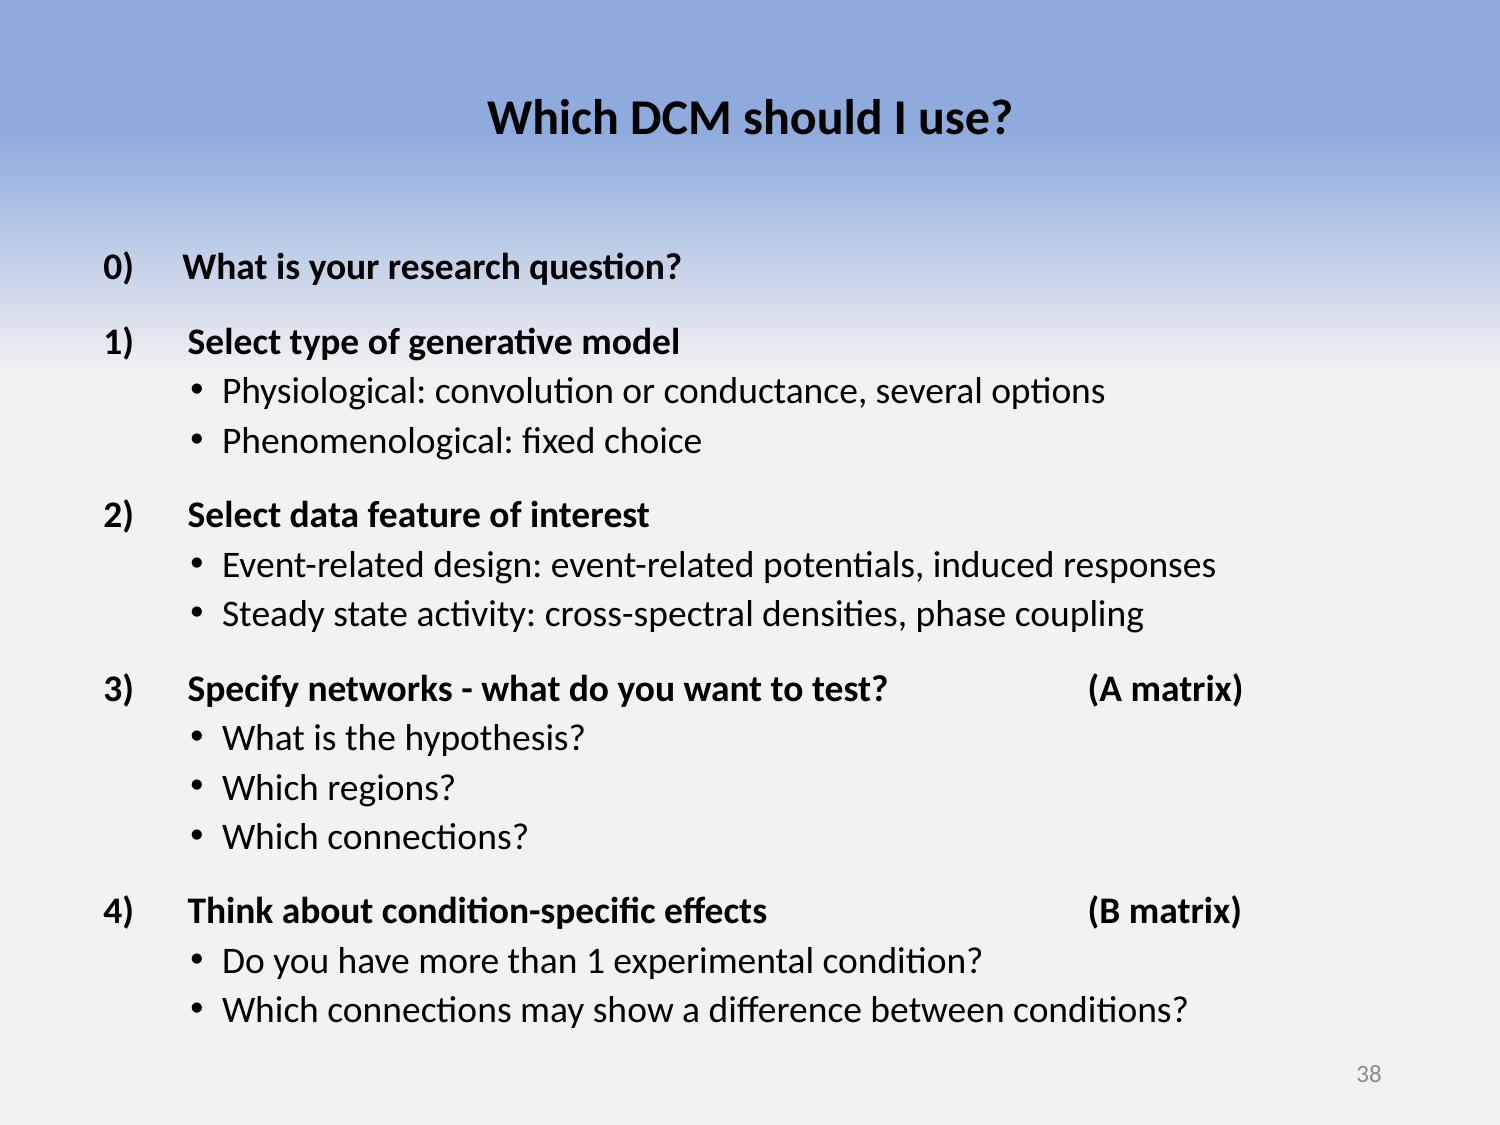

Which DCM should I use?
0) 	What is your research question?
Select type of generative model
Physiological: convolution or conductance, several options
Phenomenological: fixed choice
Select data feature of interest
Event-related design: event-related potentials, induced responses
Steady state activity: cross-spectral densities, phase coupling
Specify networks - what do you want to test? 		(A matrix)
What is the hypothesis?
Which regions?
Which connections?
Think about condition-specific effects 			(B matrix)
Do you have more than 1 experimental condition?
Which connections may show a difference between conditions?

38